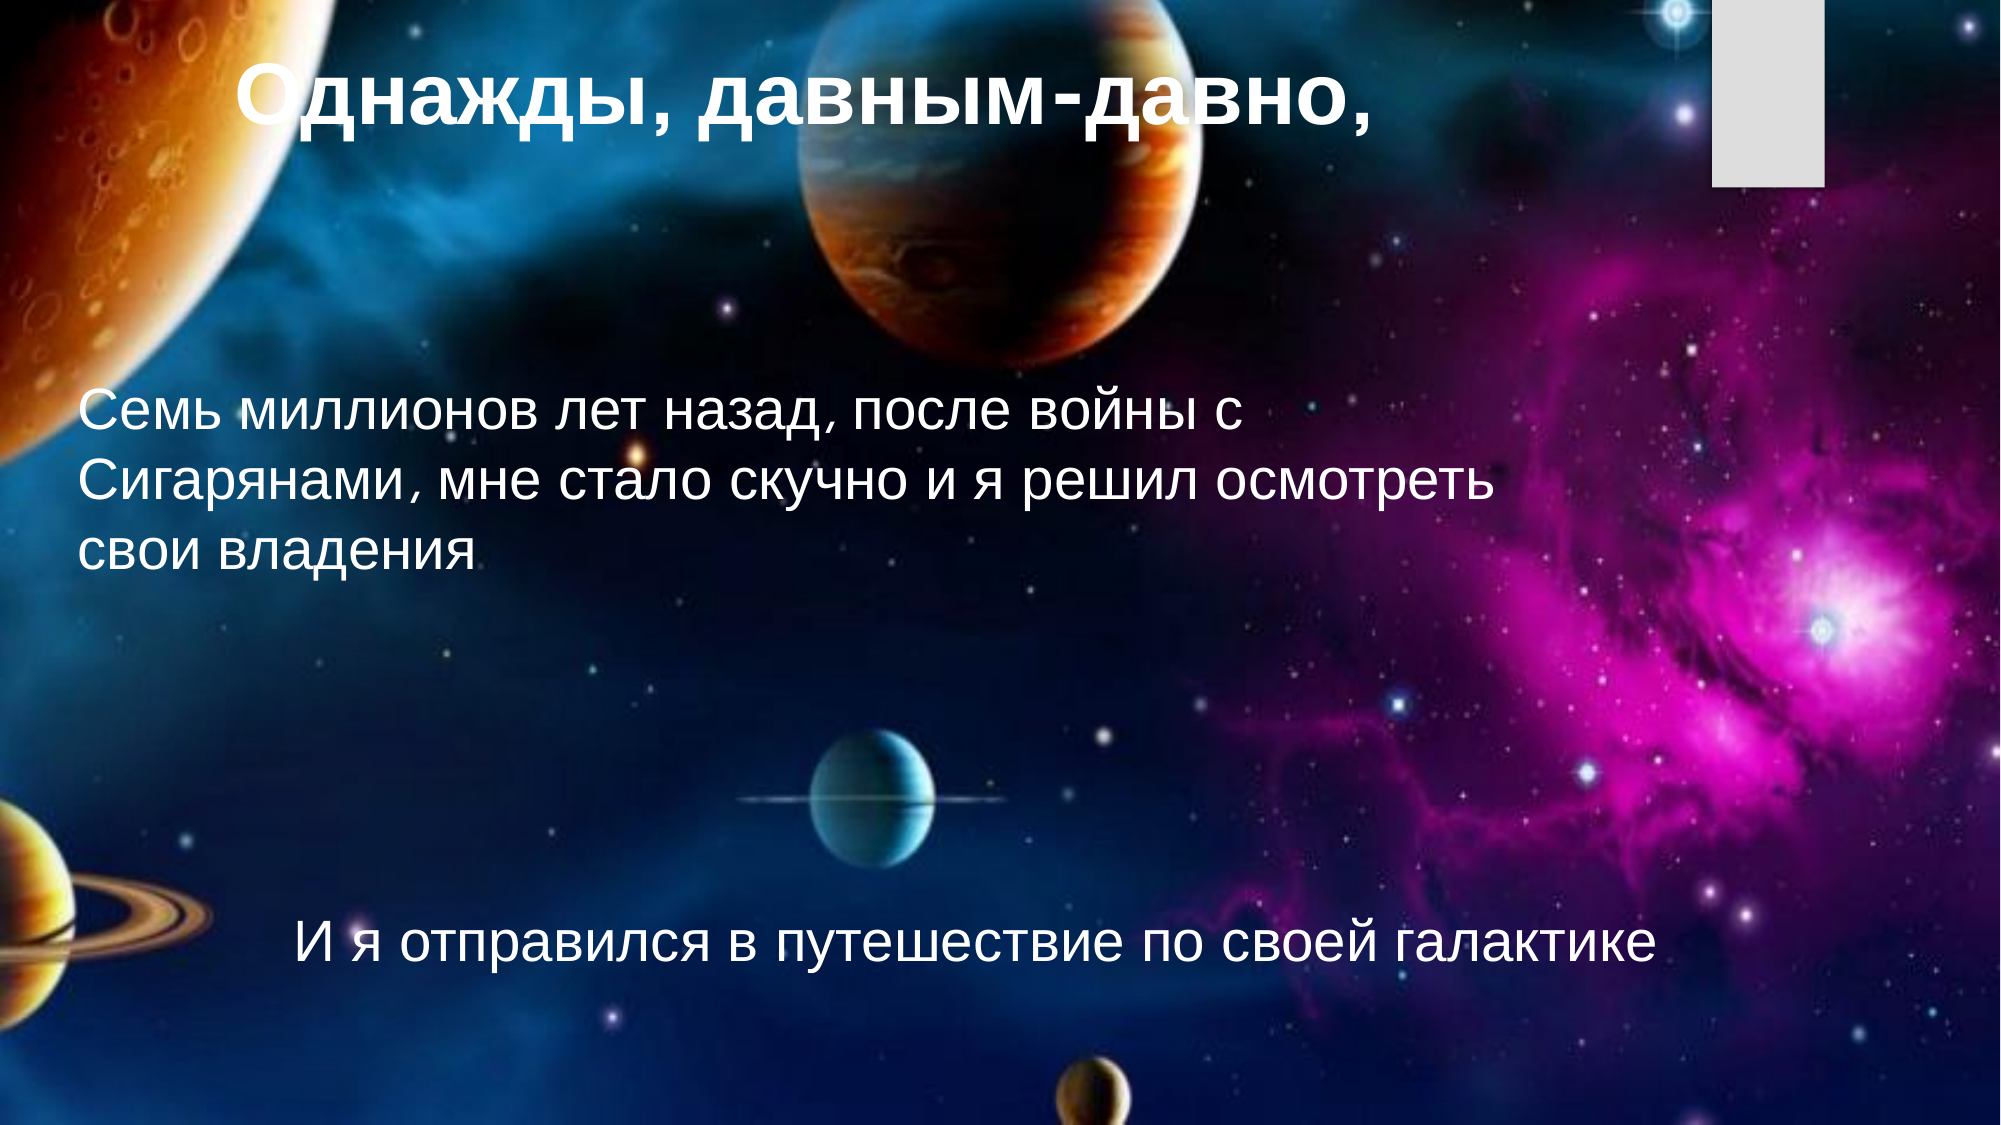

# Однажды, давным-давно,
Семь миллионов лет назад, после войны с Сигарянами, мне стало скучно и я решил осмотреть свои владения
И я отправился в путешествие по своей галактике